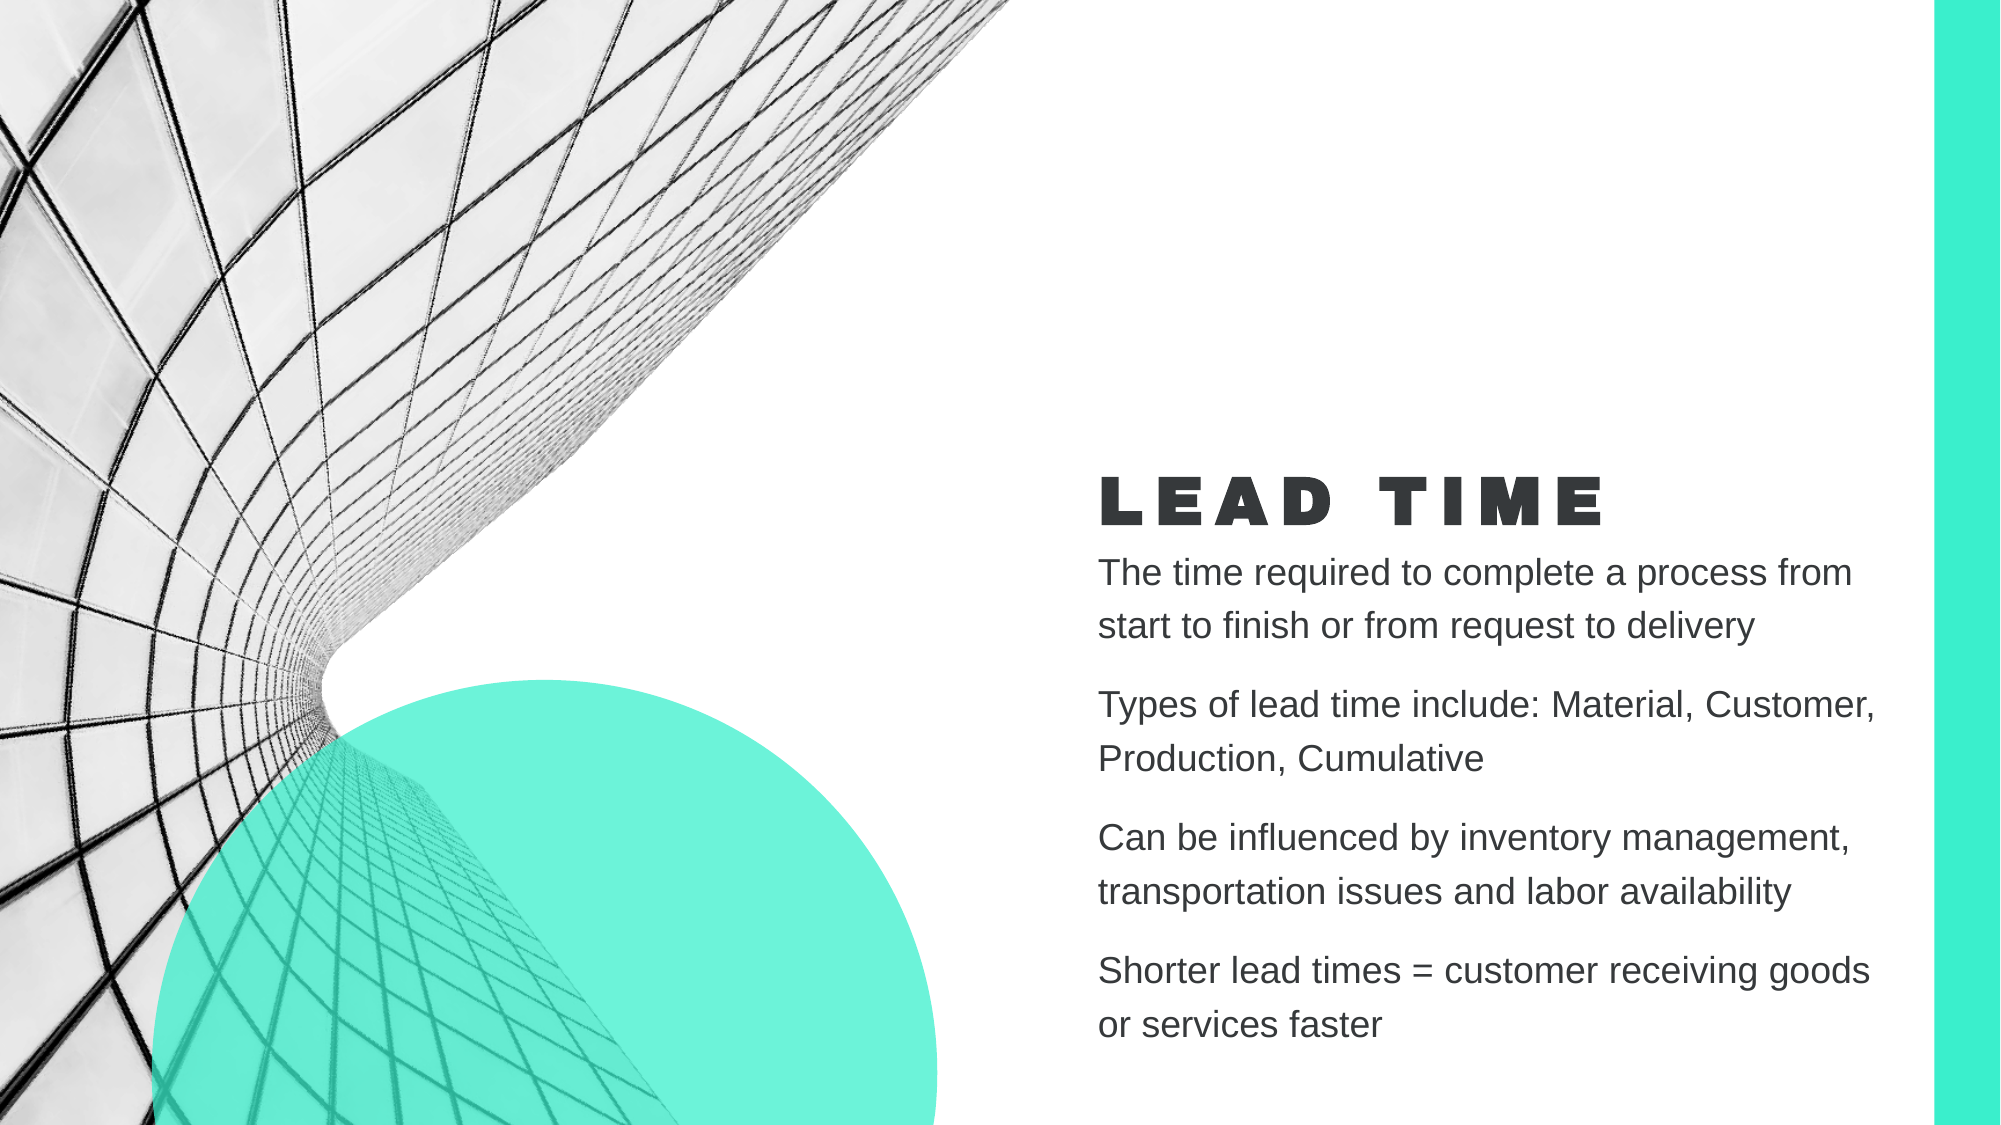

# Lead Time
The time required to complete a process from start to finish or from request to delivery
Types of lead time include: Material, Customer, Production, Cumulative
Can be influenced by inventory management, transportation issues and labor availability
Shorter lead times = customer receiving goods or services faster